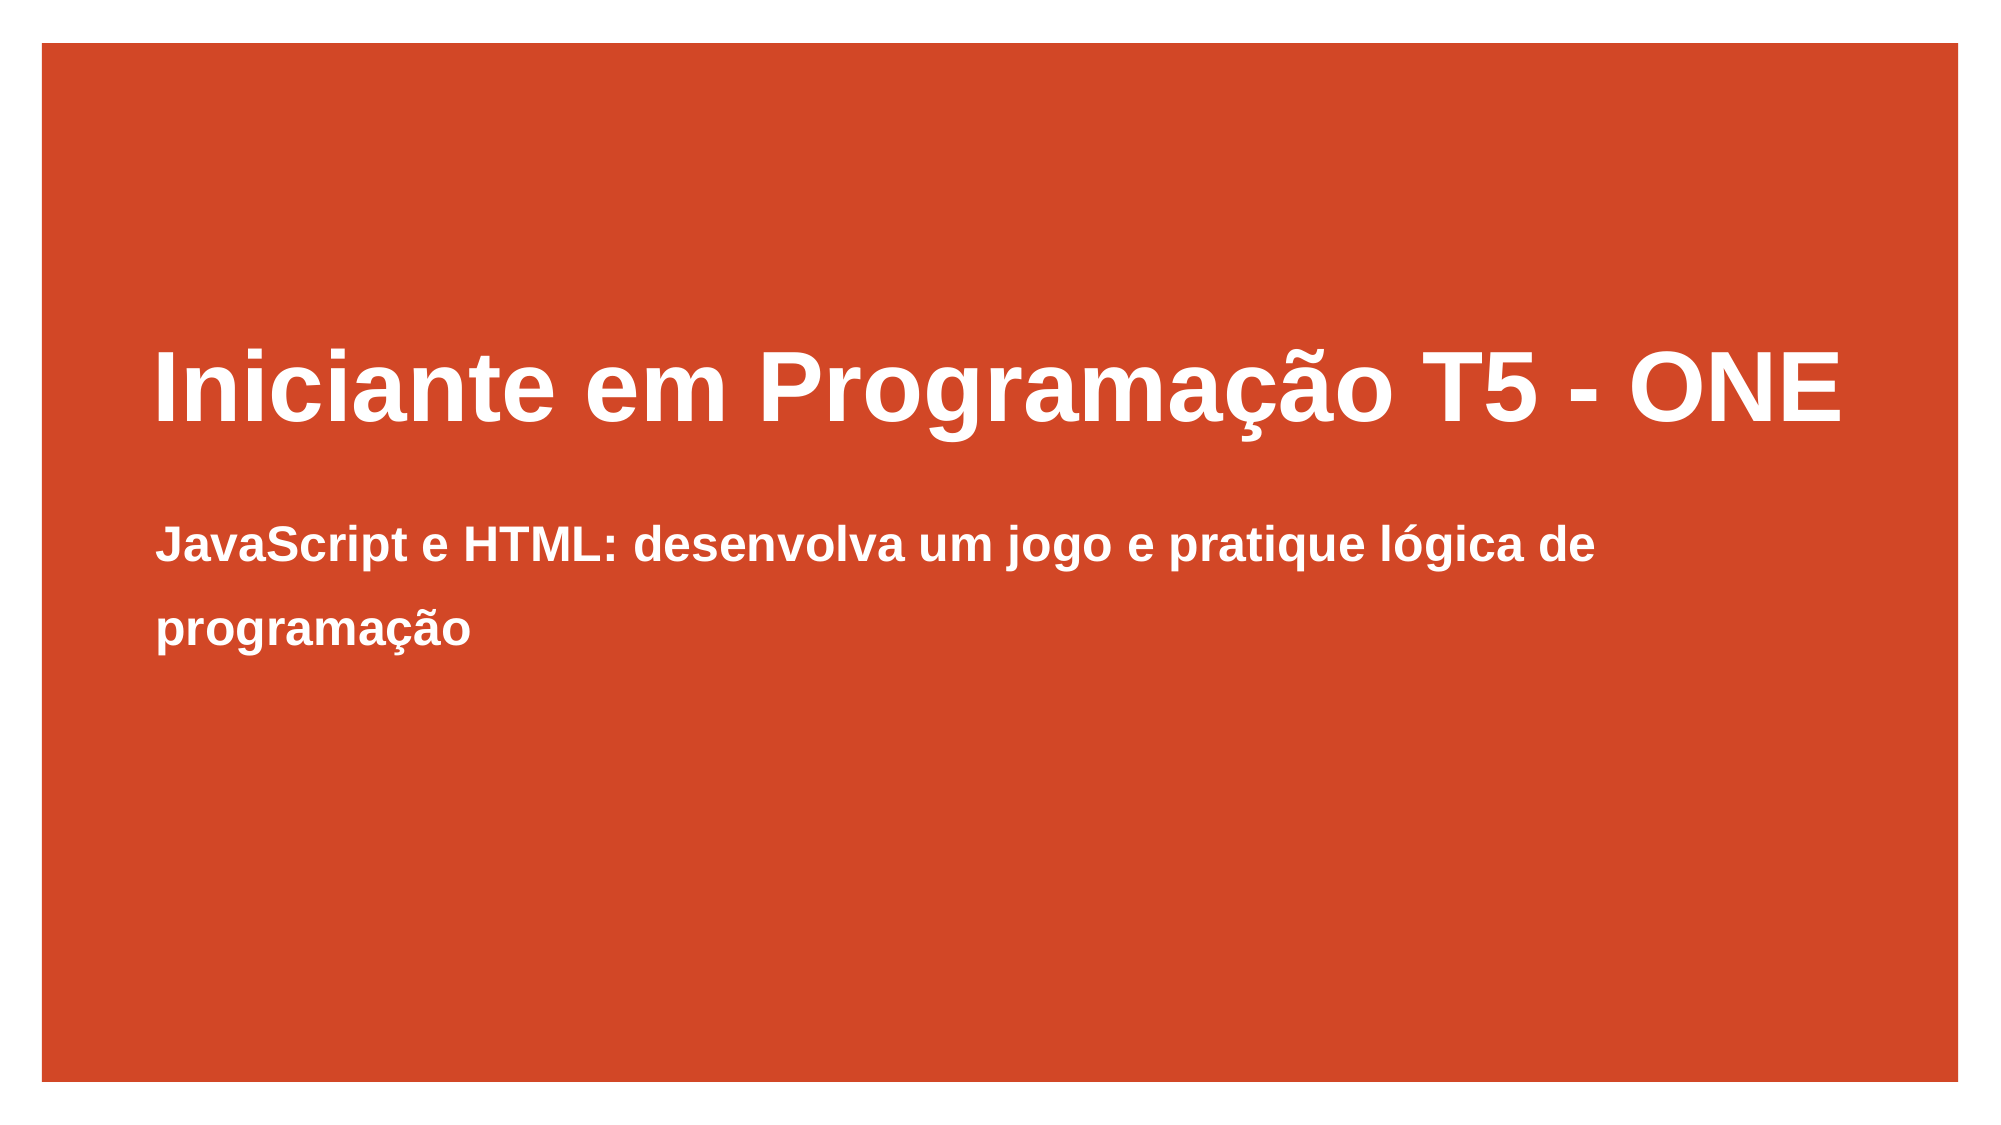

# Iniciante em Programação T5 - ONE
JavaScript e HTML: desenvolva um jogo e pratique lógica de programação